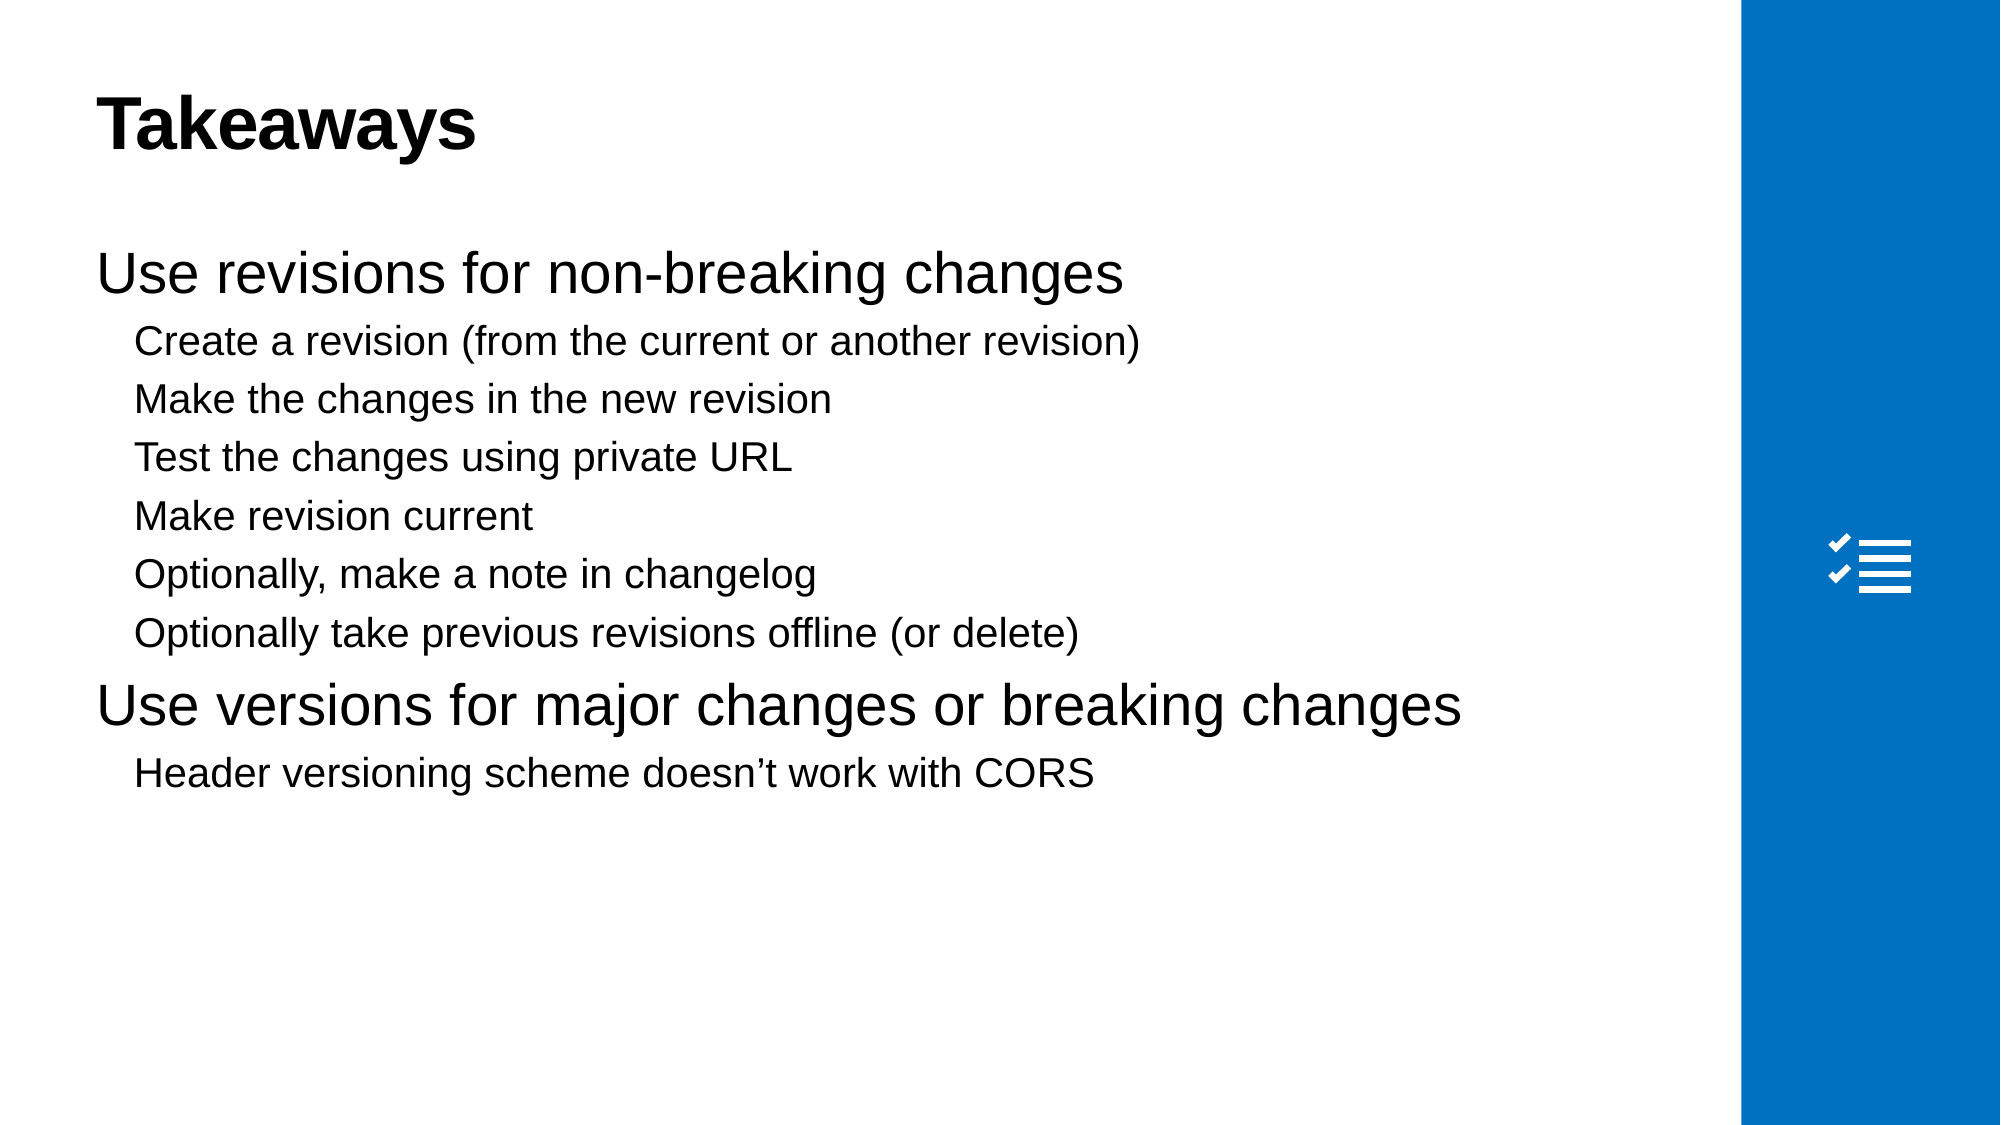

# Takeaways
Use revisions for non-breaking changes
Create a revision (from the current or another revision)
Make the changes in the new revision
Test the changes using private URL
Make revision current
Optionally, make a note in changelog
Optionally take previous revisions offline (or delete)
Use versions for major changes or breaking changes
Header versioning scheme doesn’t work with CORS